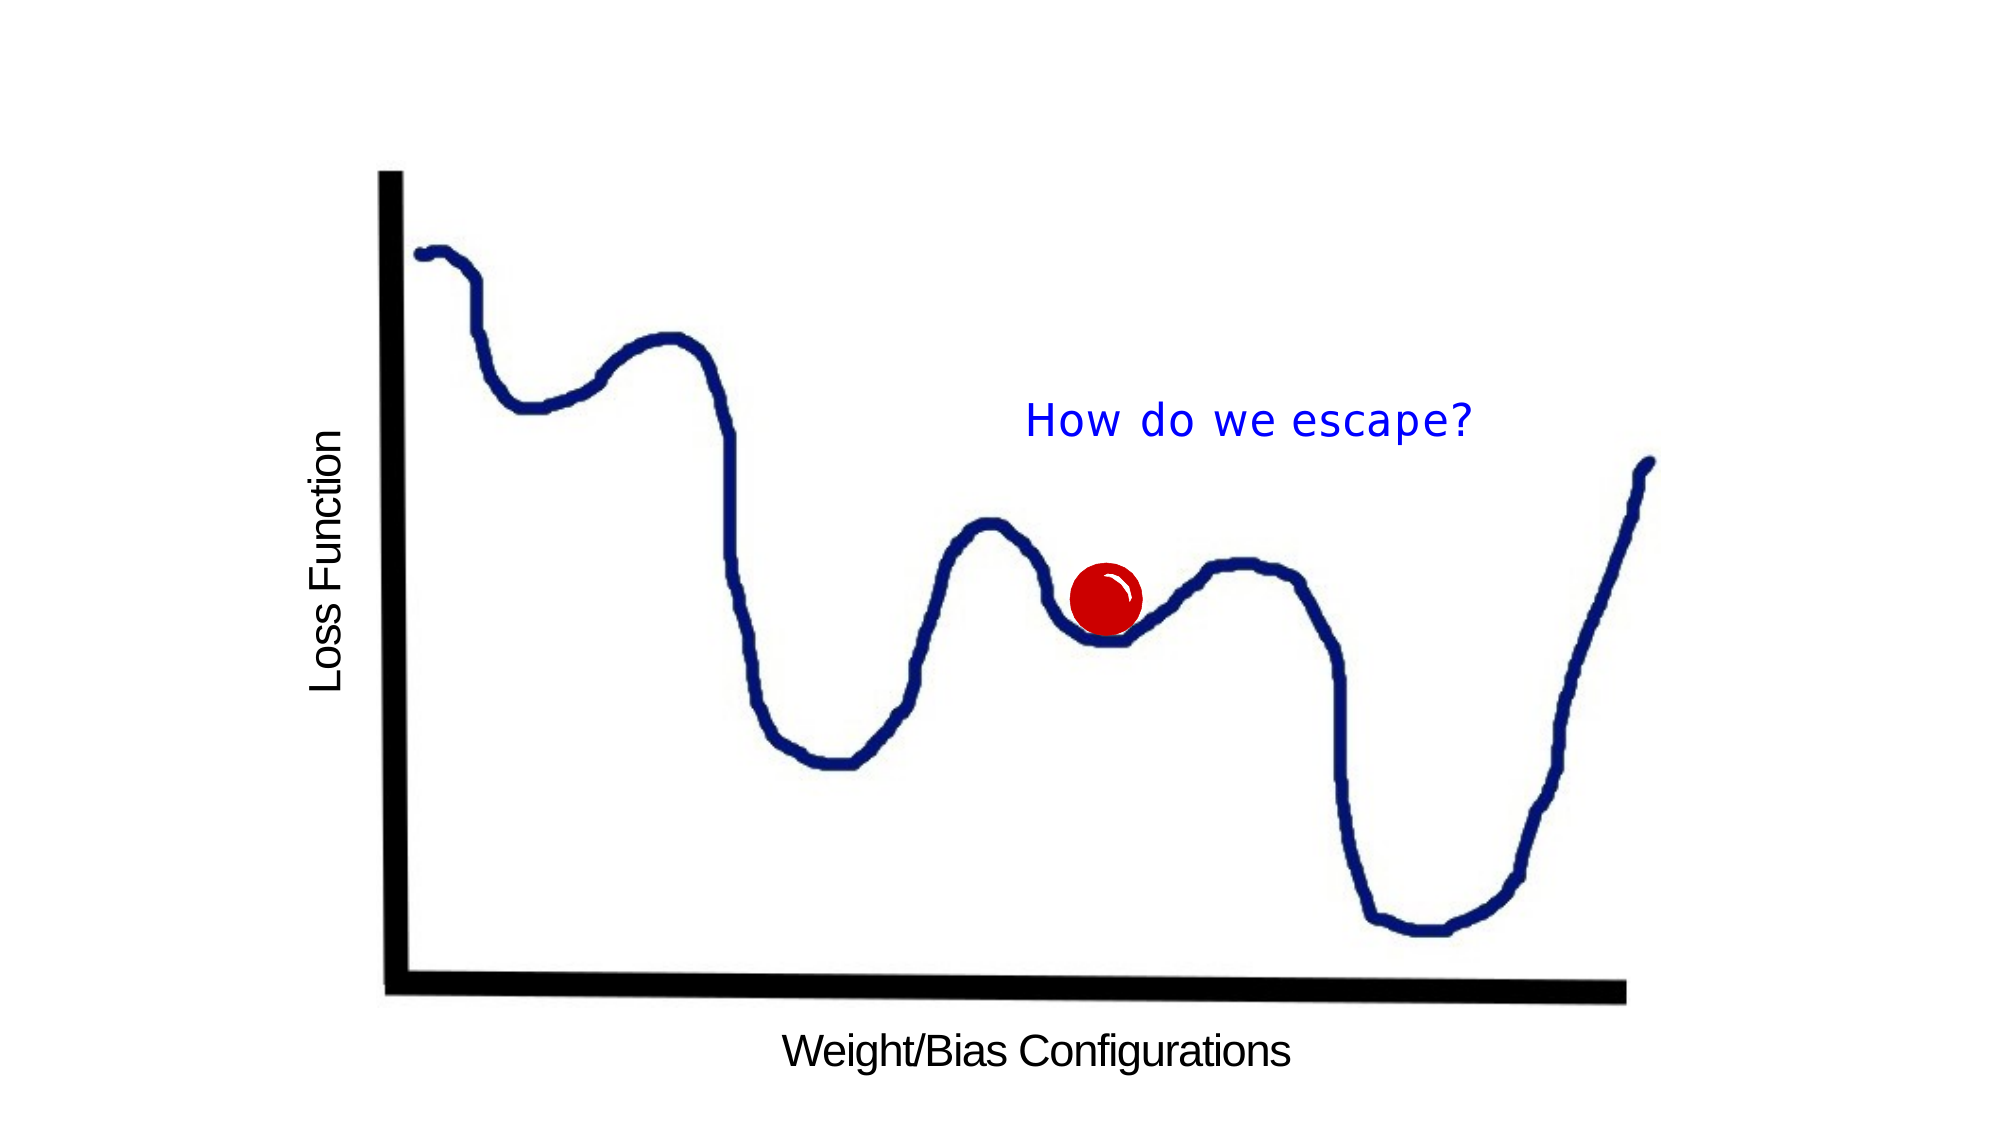

How do we escape?
Loss Function

Weight/Bias Configurations